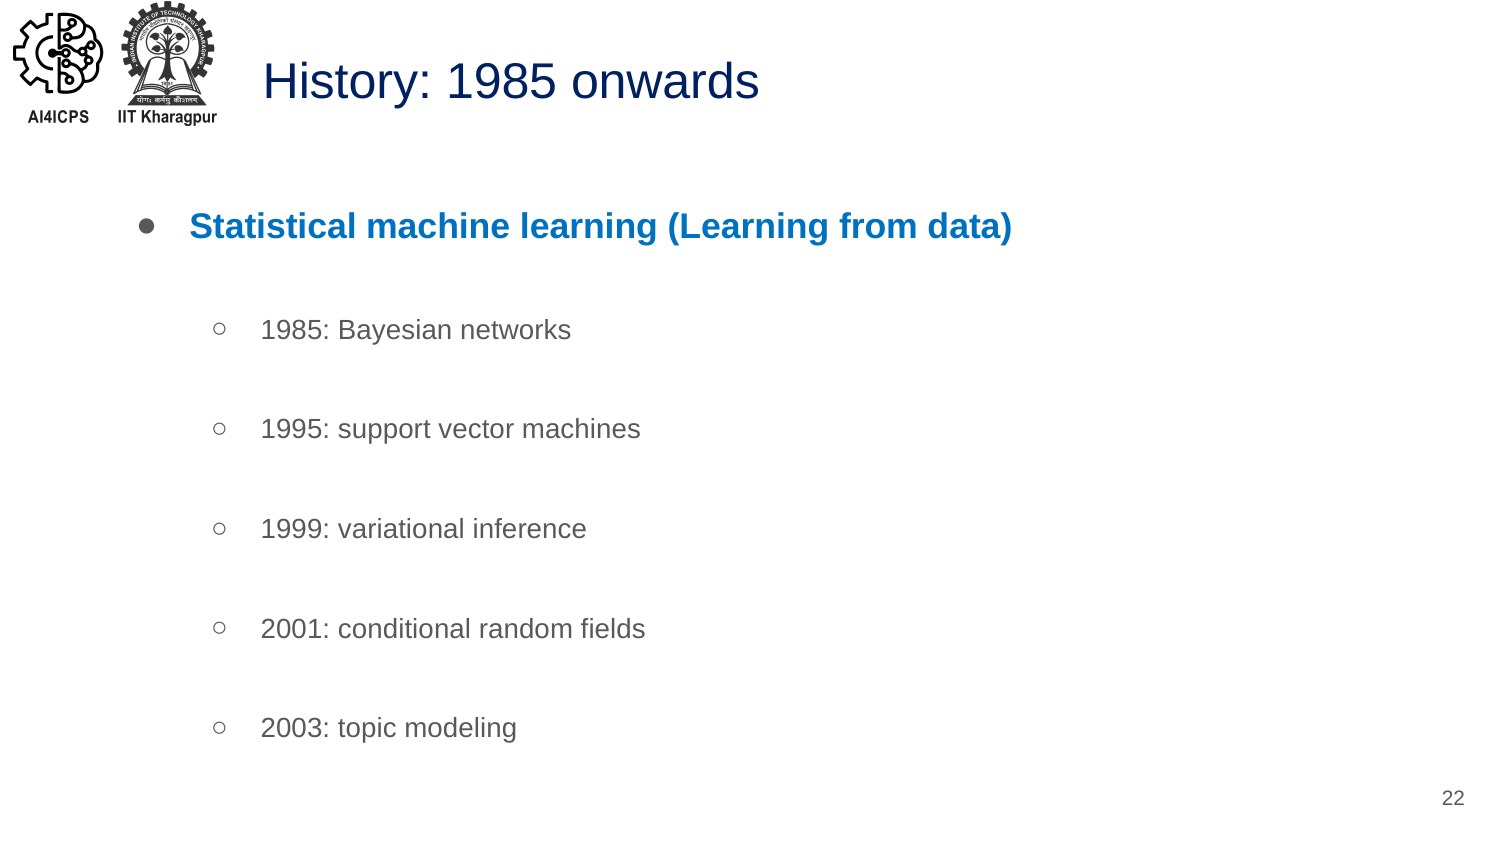

# History: 1985 onwards
Statistical machine learning (Learning from data)

1985: Bayesian networks

1995: support vector machines

1999: variational inference

2001: conditional random fields

2003: topic modeling
22